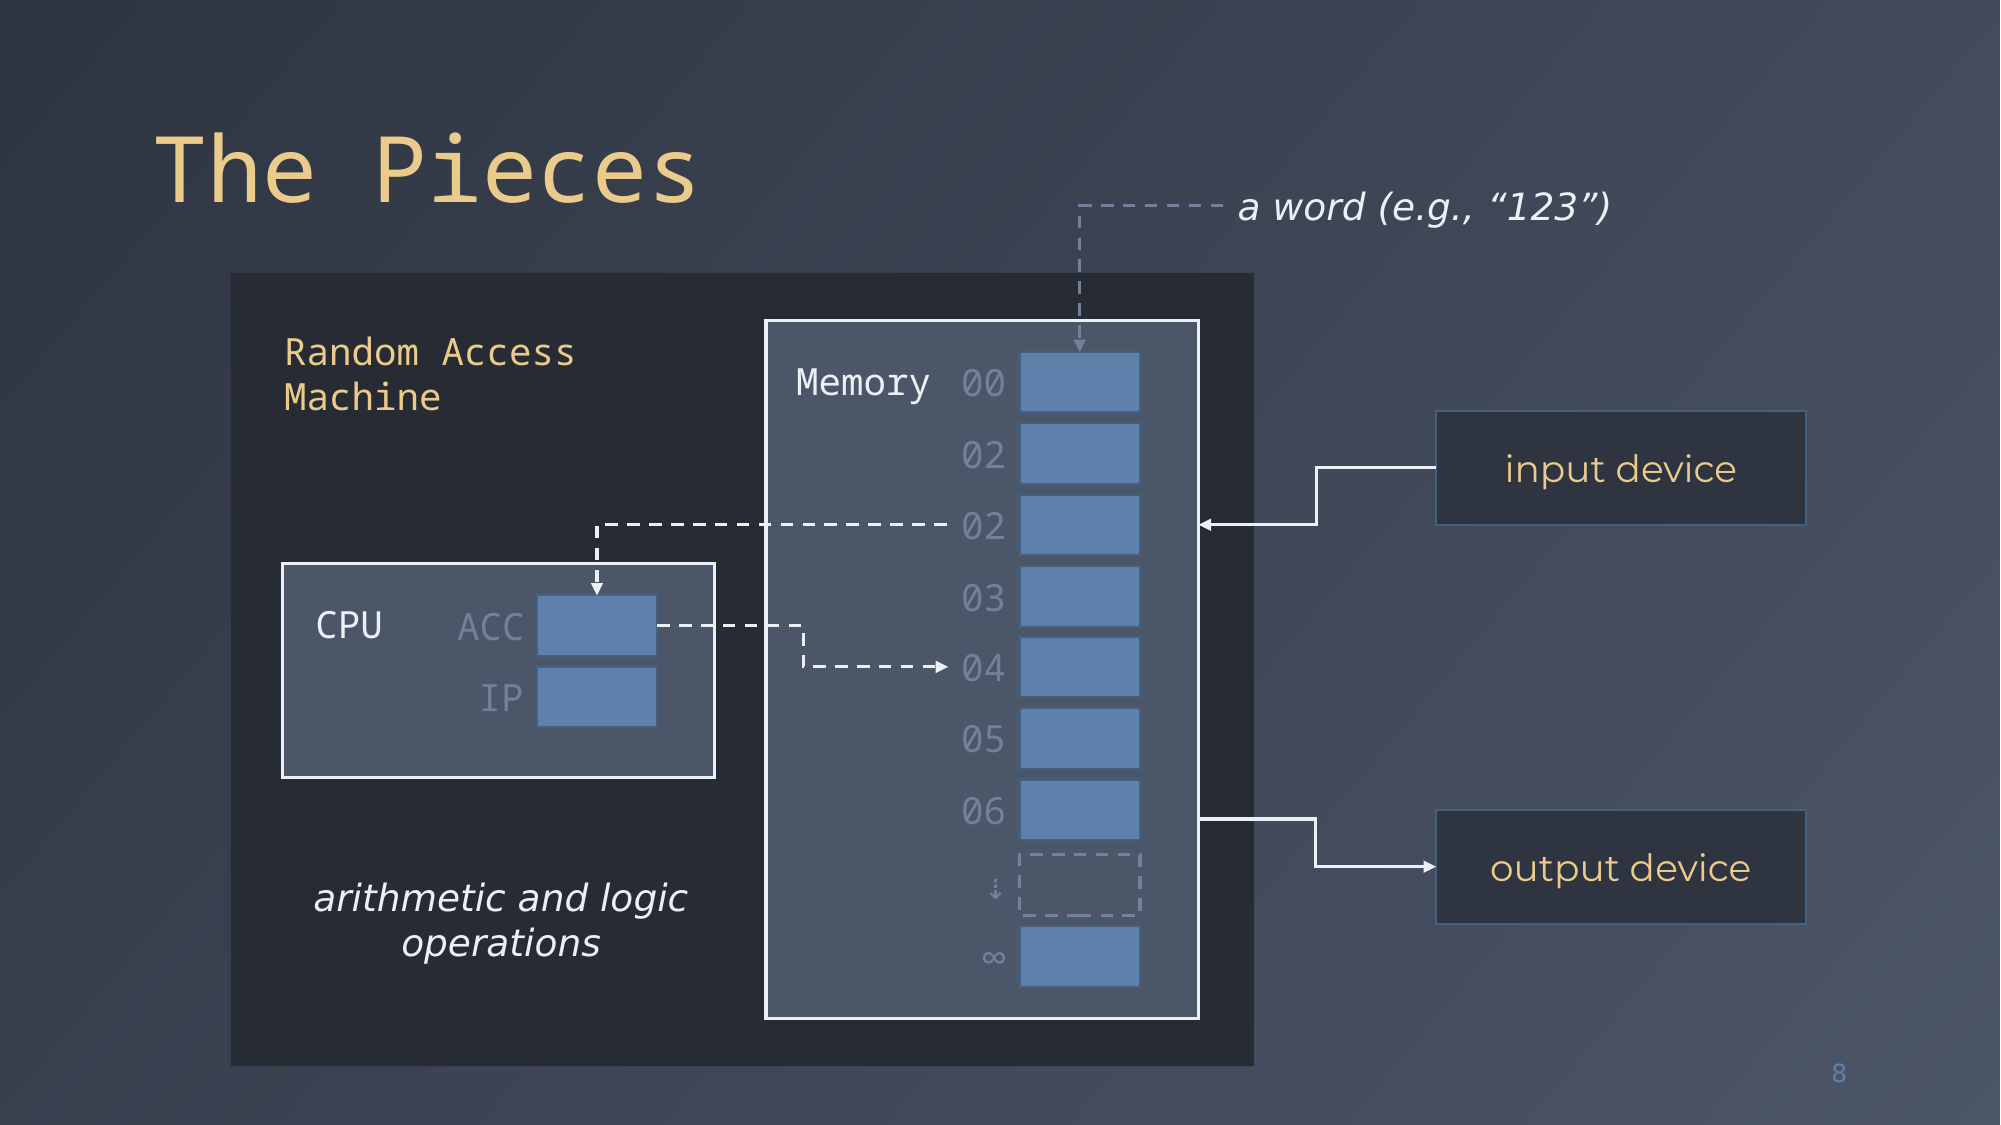

# The Pieces
a word (e.g., “123”)

Random Access
Machine

Memory
00

input device
02

02

03

CPU
ACC

04

IP

05

06

output device
⇣

arithmetic and logic
operations
∞

8